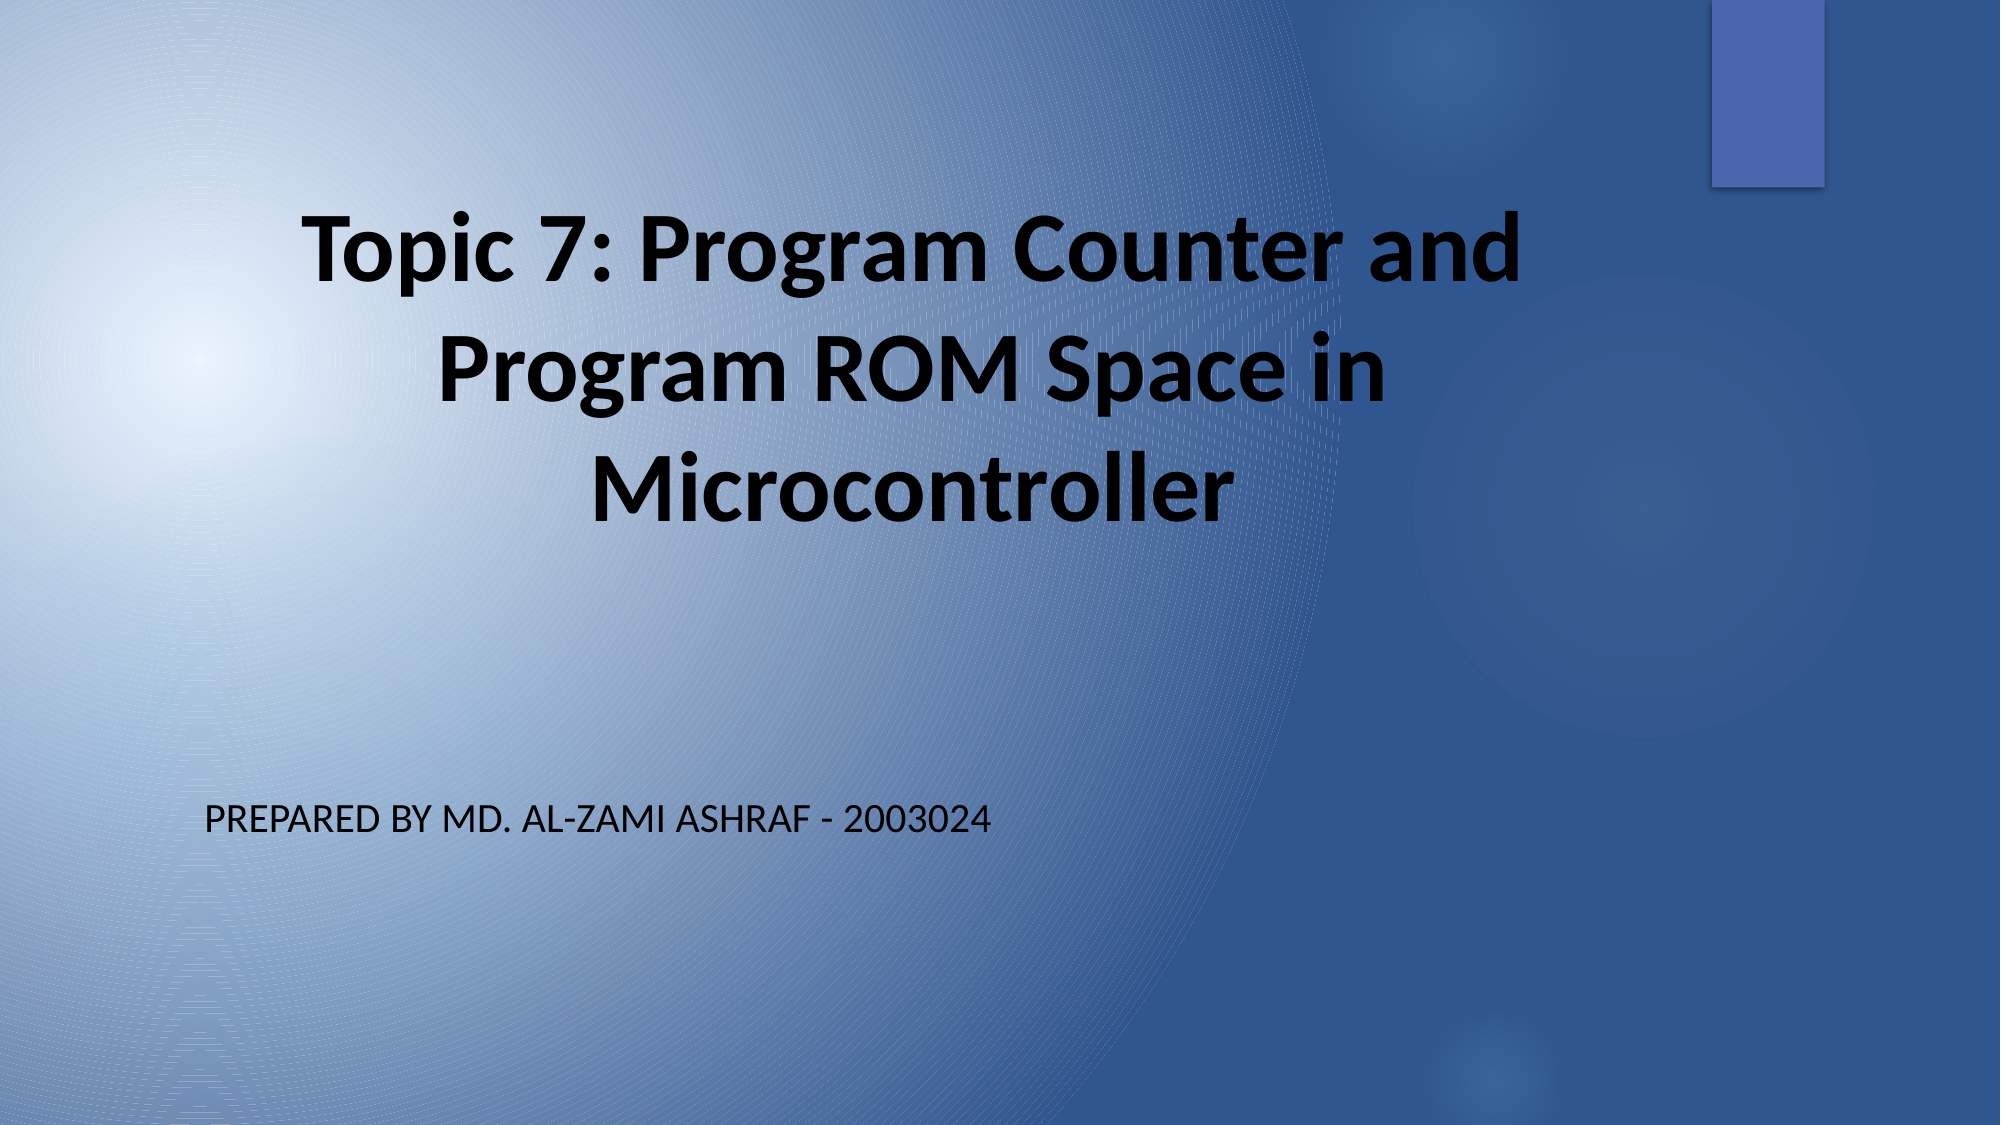

# Topic 7: Program Counter and Program ROM Space in Microcontroller
Prepared by Md. Al-zami ashraf - 2003024